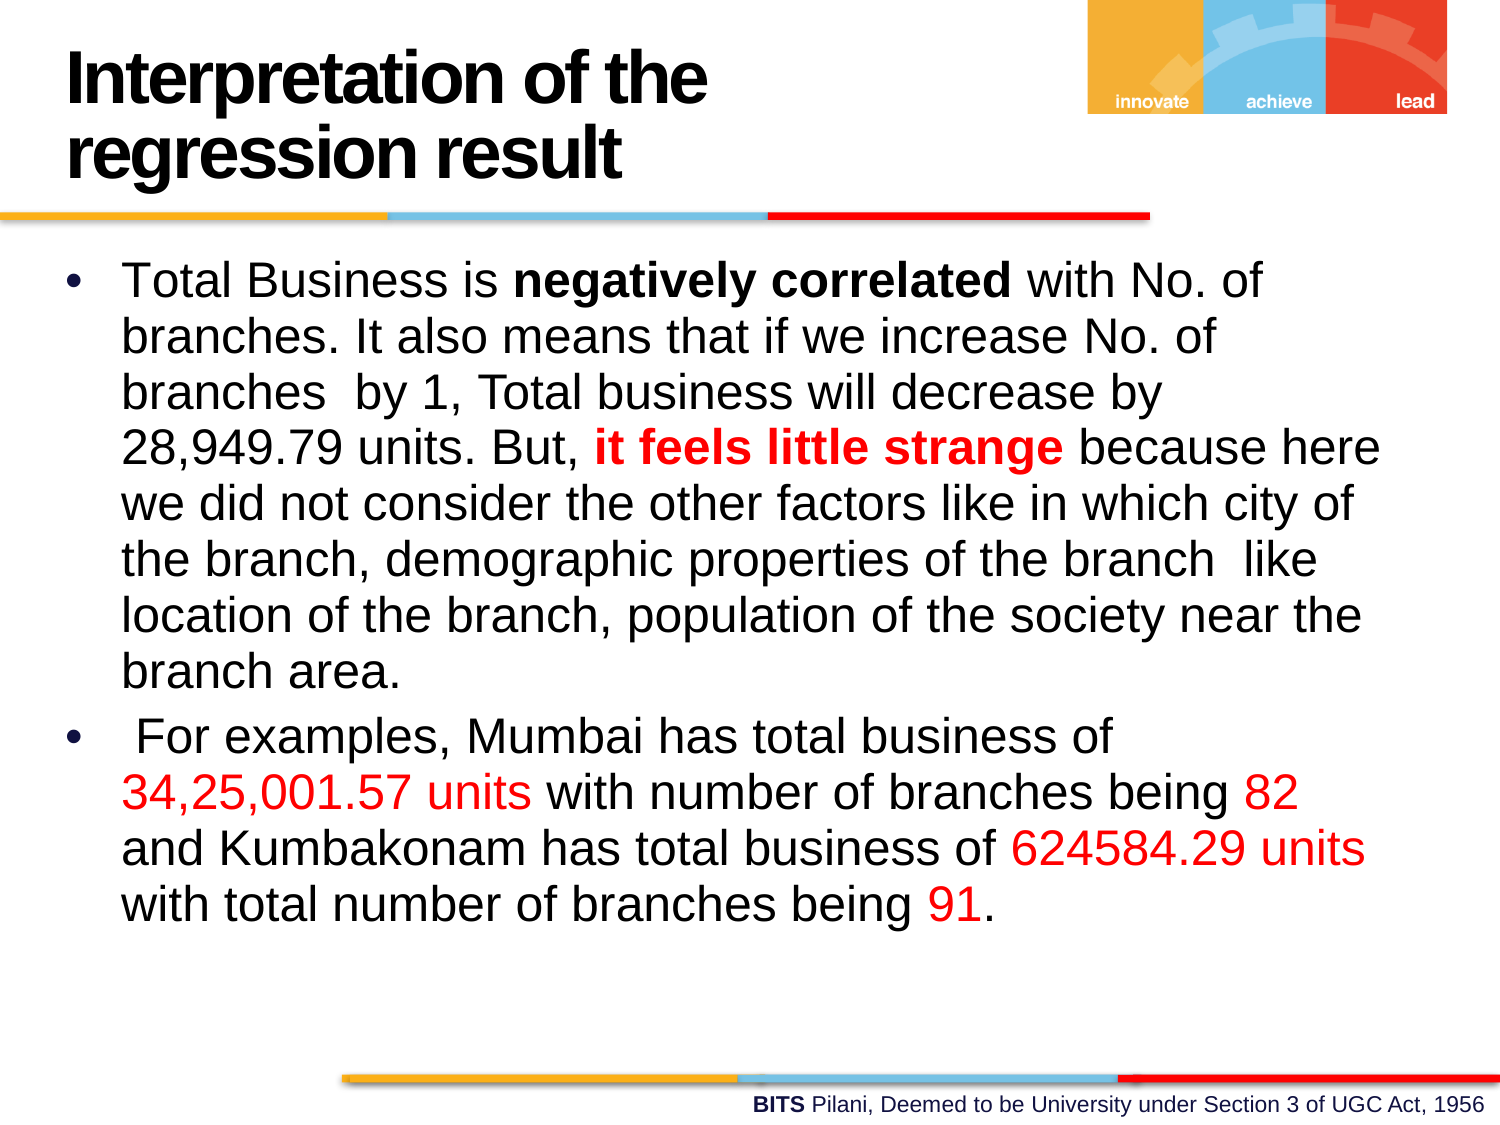

Interpretation of the regression result
Total Business is negatively correlated with No. of branches. It also means that if we increase No. of branches  by 1, Total business will decrease by 28,949.79 units. But, it feels little strange because here we did not consider the other factors like in which city of the branch, demographic properties of the branch  like location of the branch, population of the society near the branch area.
 For examples, Mumbai has total business of 34,25,001.57 units with number of branches being 82 and Kumbakonam has total business of 624584.29 units with total number of branches being 91.